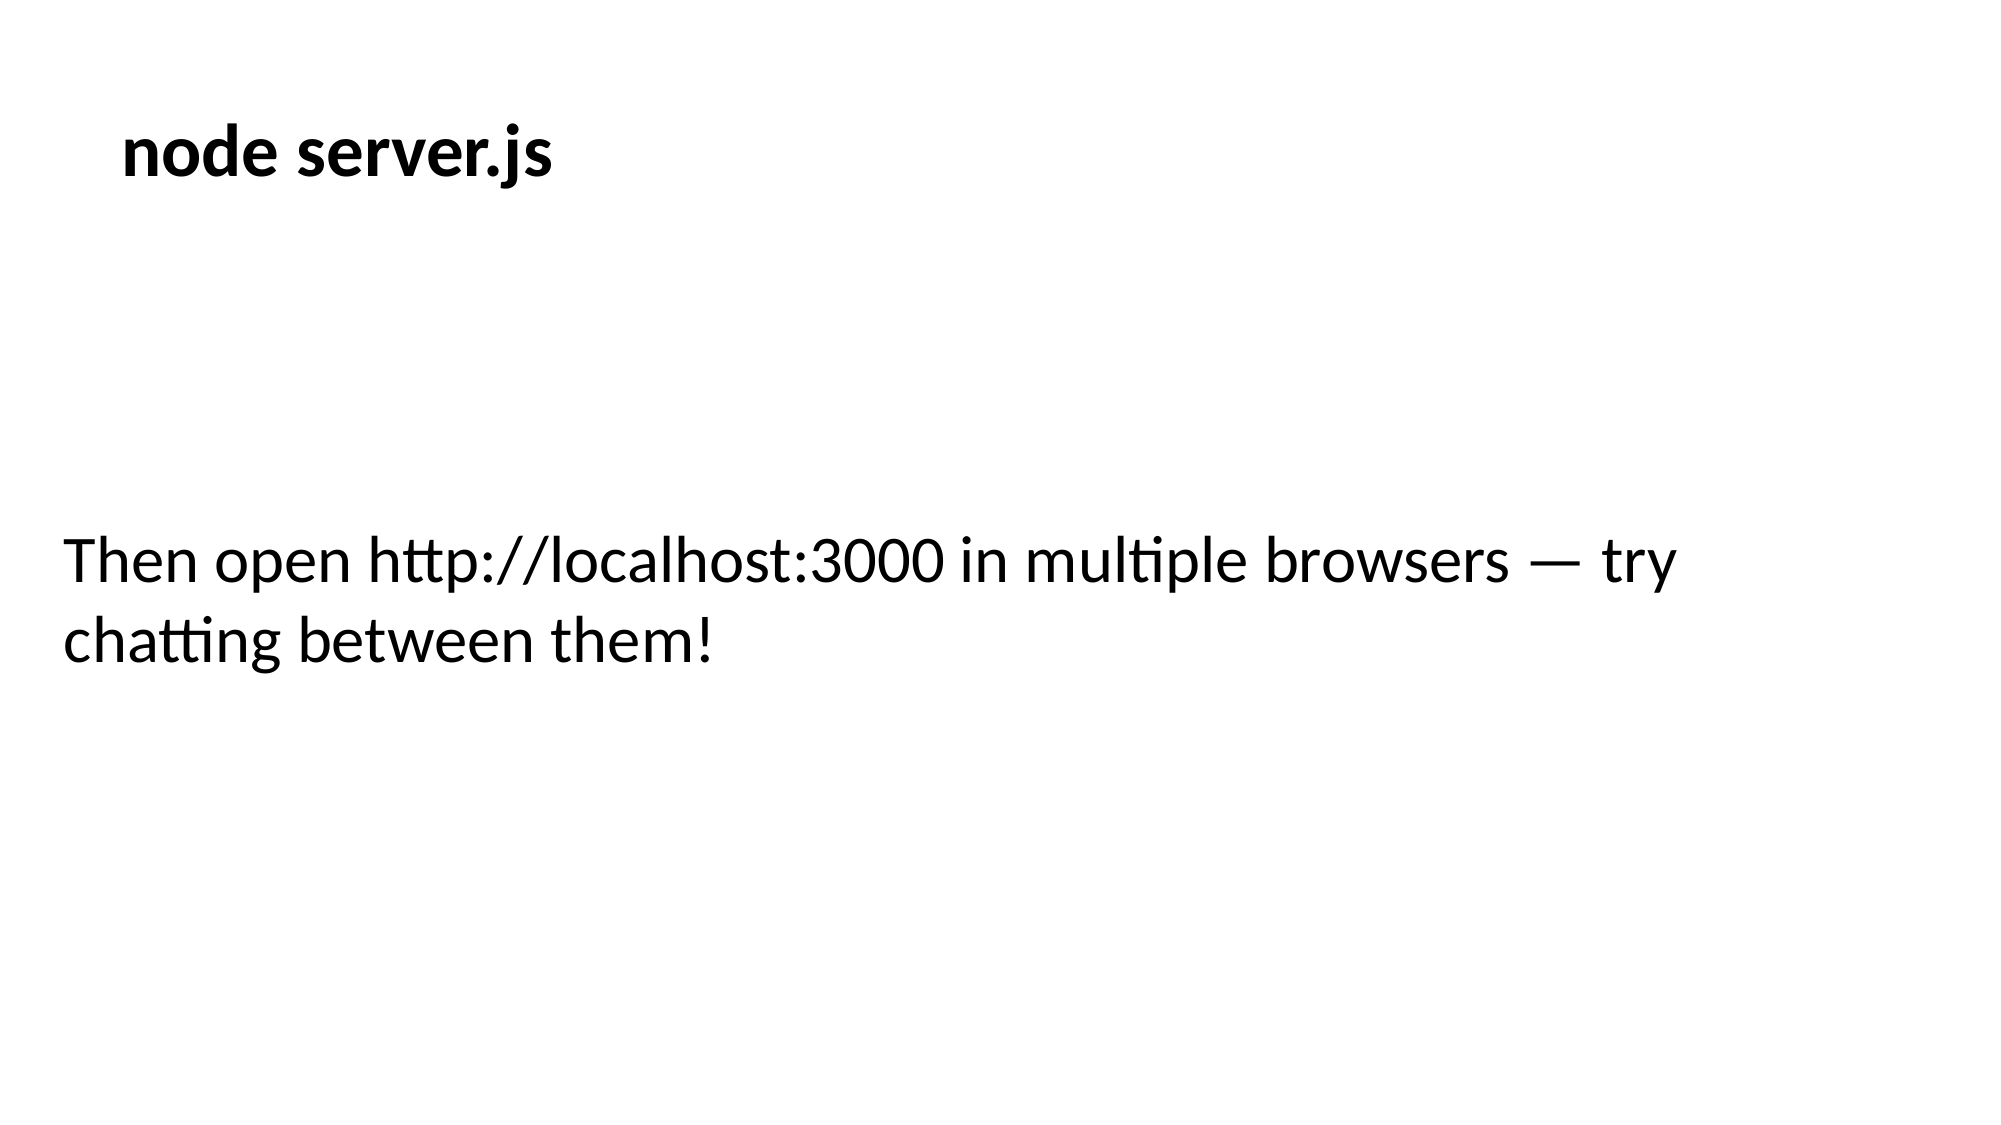

node server.js
Then open http://localhost:3000 in multiple browsers — try chatting between them!